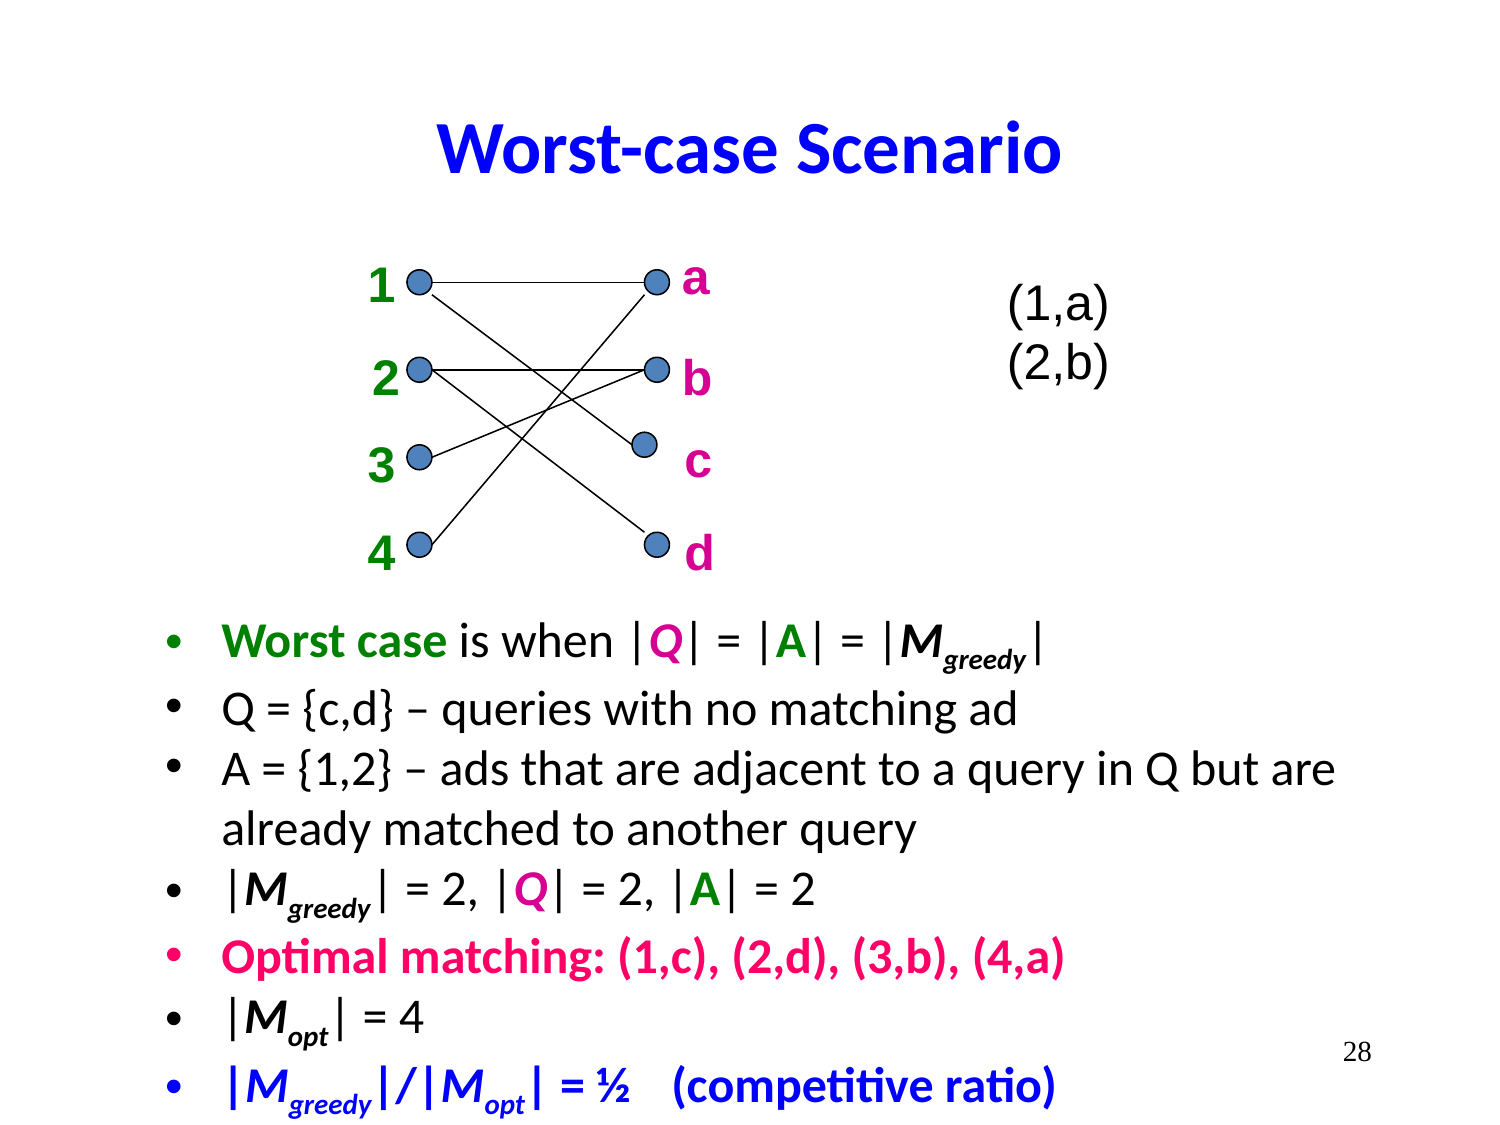

# Worst-case Scenario
a

1
(1,a)

c

(2,b)
2
b

d

3

4

Worst case is when |Q| = |A| = |Mgreedy|
Q = {c,d} – queries with no matching ad
A = {1,2} – ads that are adjacent to a query in Q but are already matched to another query
|Mgreedy| = 2, |Q| = 2, |A| = 2
Optimal matching: (1,c), (2,d), (3,b), (4,a)
|Mopt| = 4
|Mgreedy|/|Mopt| = ½	(competitive ratio)

28